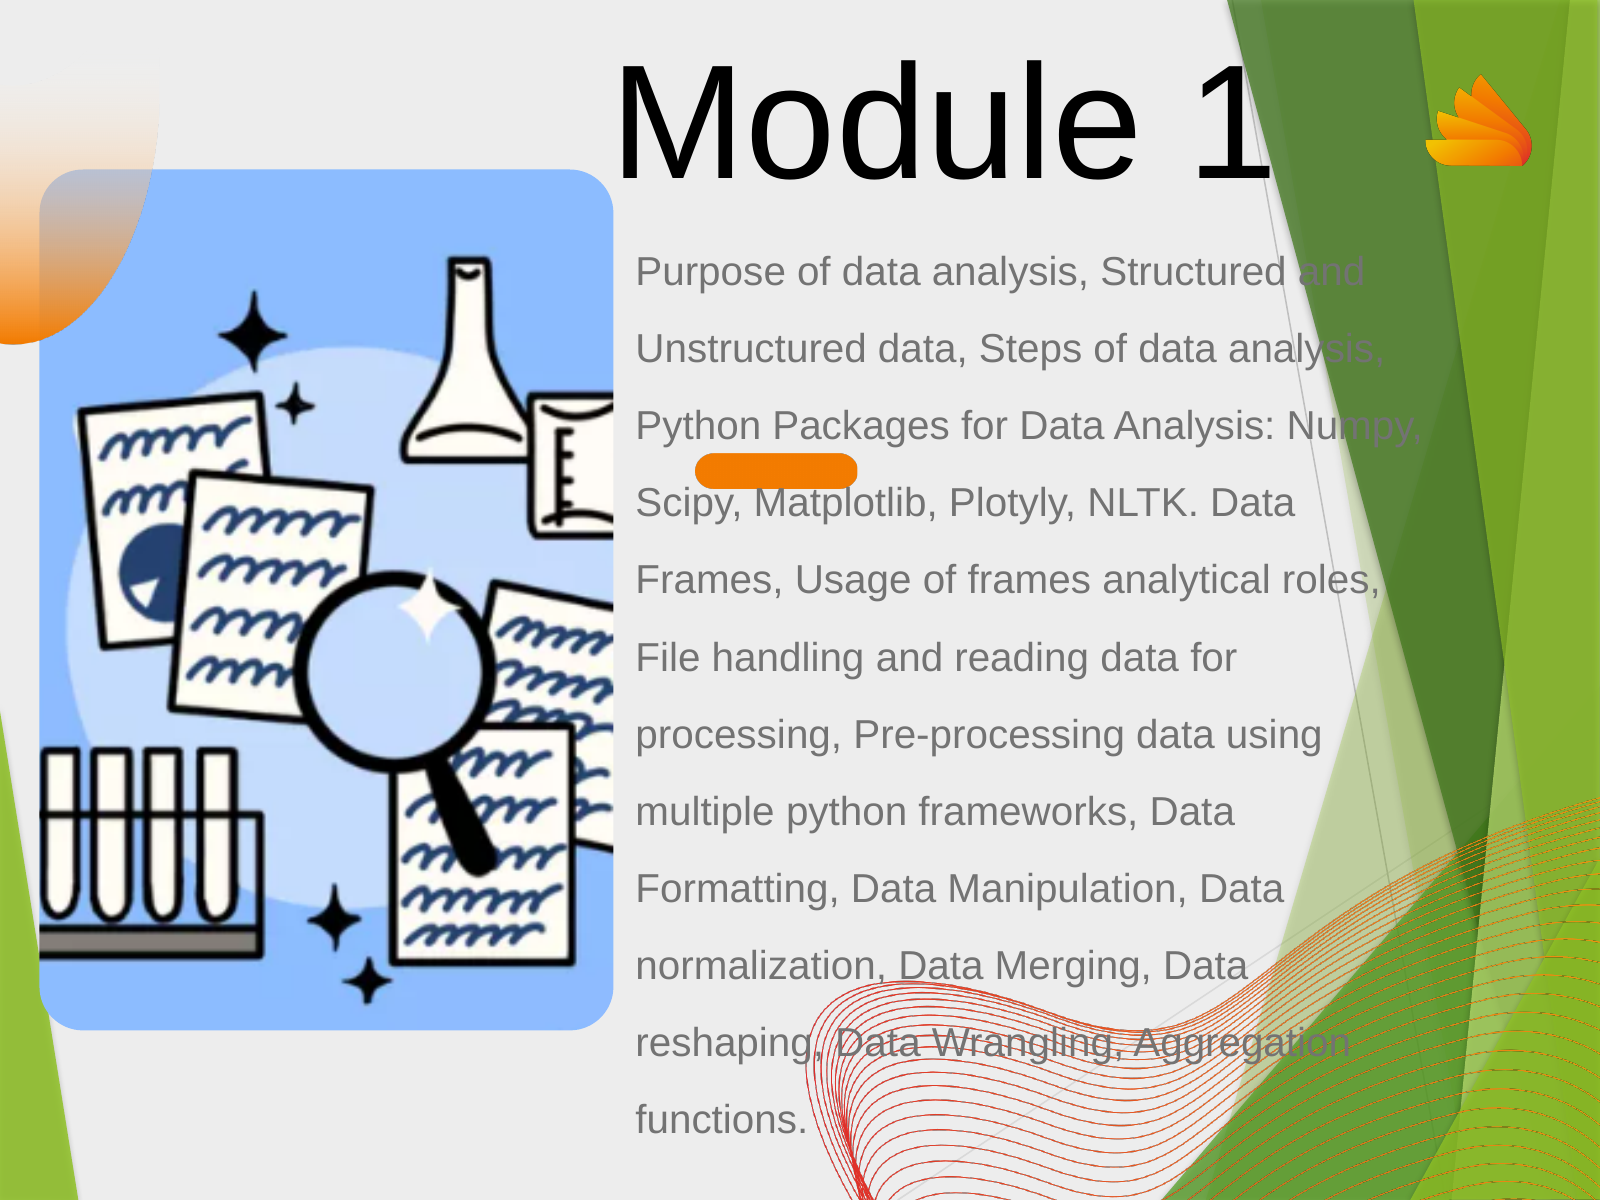

Module 1

Purpose of data analysis, Structured and Unstructured data, Steps of data analysis, Python Packages for Data Analysis: Numpy, Scipy, Matplotlib, Plotyly, NLTK. Data Frames, Usage of frames analytical roles, File handling and reading data for processing, Pre-processing data using multiple python frameworks, Data Formatting, Data Manipulation, Data normalization, Data Merging, Data reshaping, Data Wrangling, Aggregation functions.